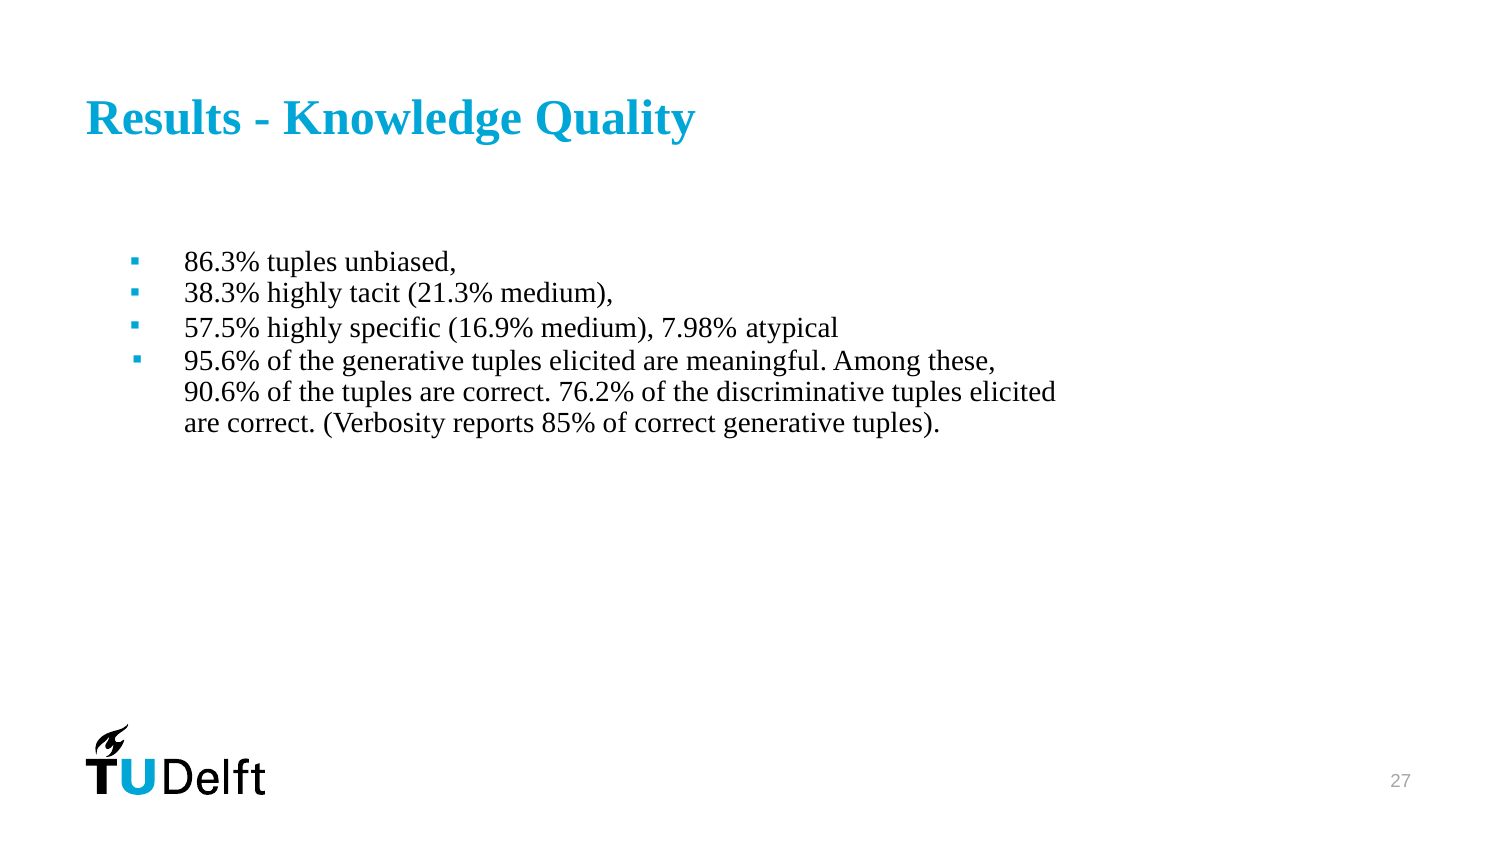

# Results - Knowledge Quality
86.3% tuples unbiased,
38.3% highly tacit (21.3% medium),
57.5% highly specific (16.9% medium), 7.98% atypical
95.6% of the generative tuples elicited are meaningful. Among these, 90.6% of the tuples are correct. 76.2% of the discriminative tuples elicited are correct. (Verbosity reports 85% of correct generative tuples).
27